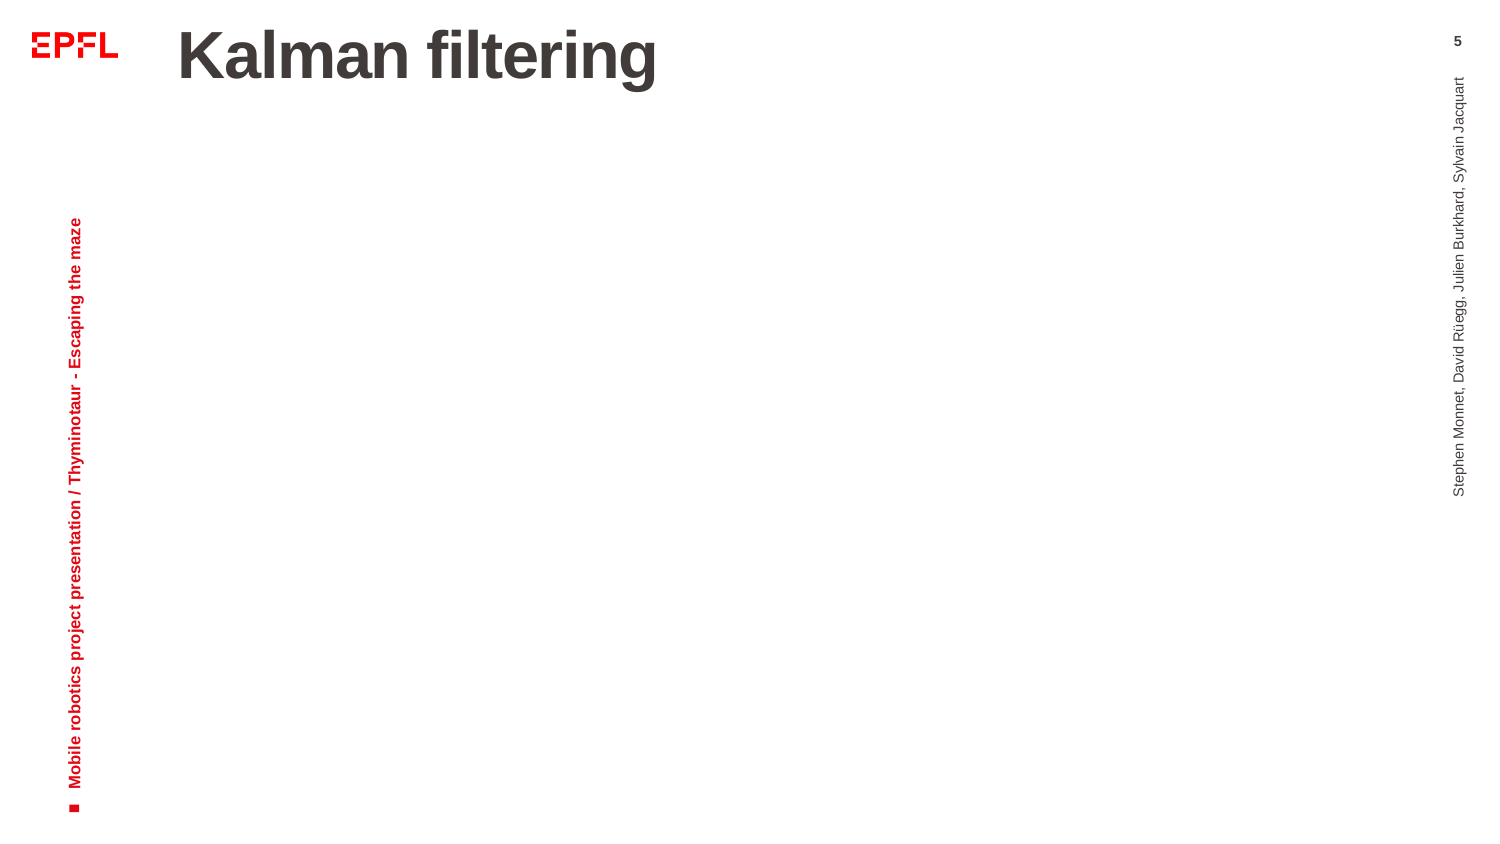

# Kalman filtering
5

Stephen Monnet, David Rüegg, Julien Burkhard, Sylvain Jacquart
Mobile robotics project presentation / Thyminotaur - Εscaping the maze